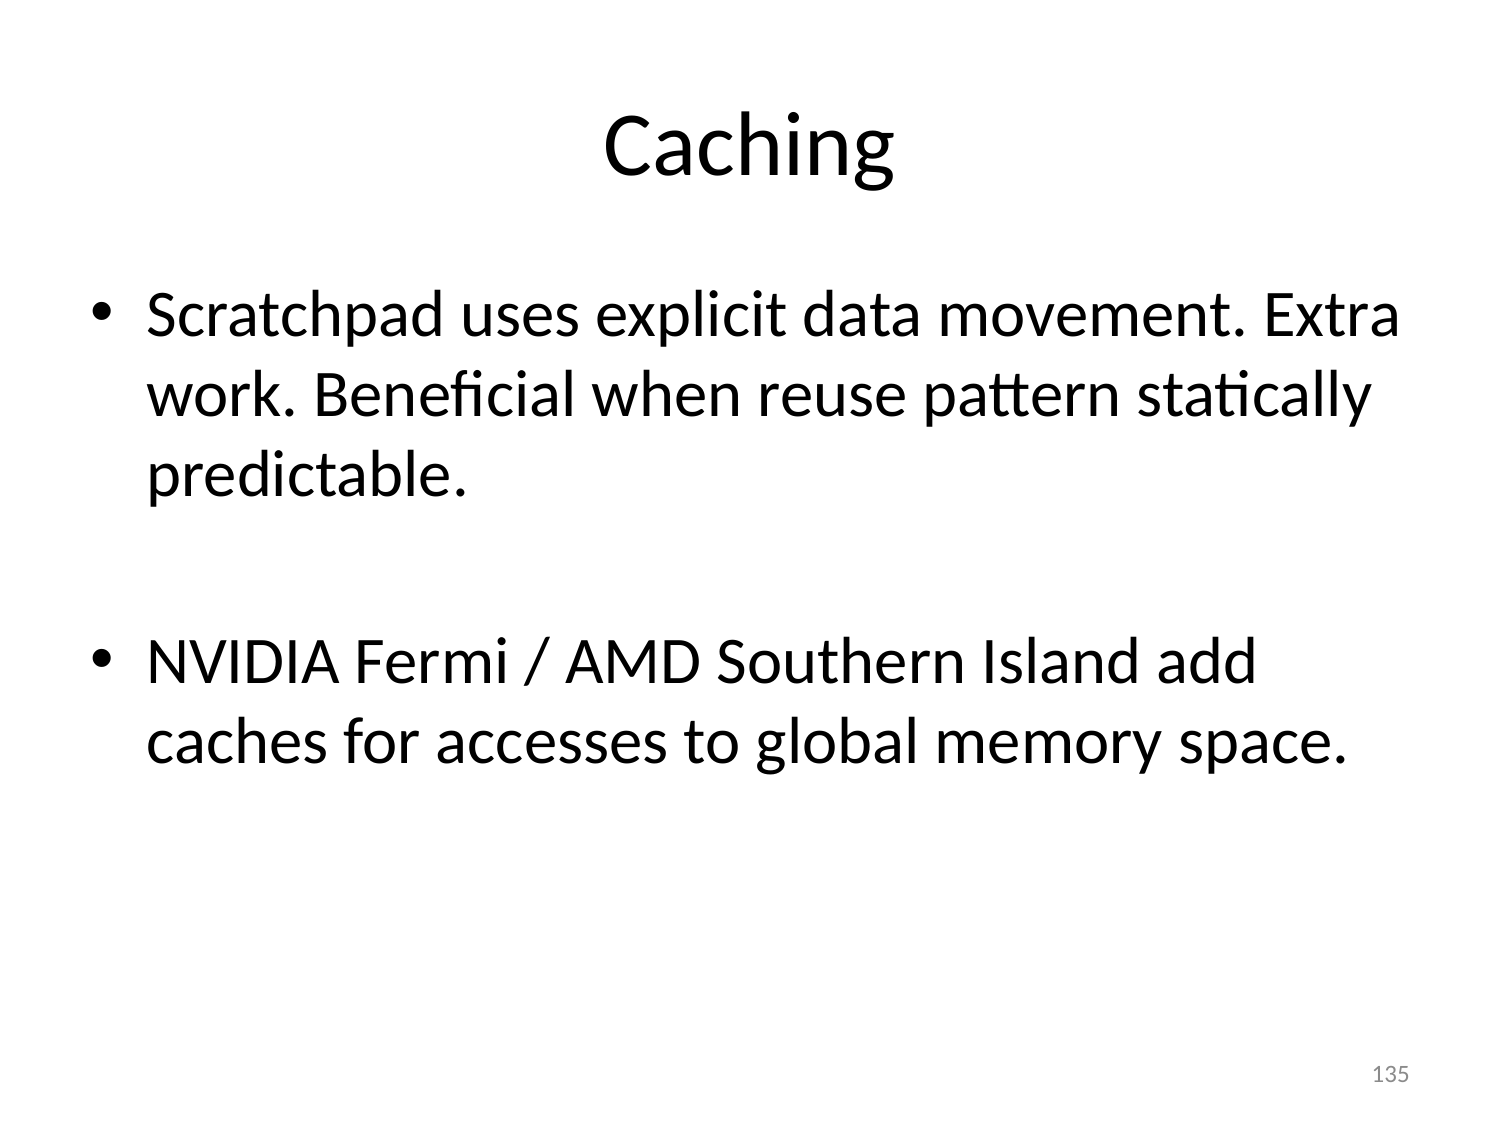

# Caching
Scratchpad uses explicit data movement. Extra work. Beneficial when reuse pattern statically predictable.

NVIDIA Fermi / AMD Southern Island add caches for accesses to global memory space.
135